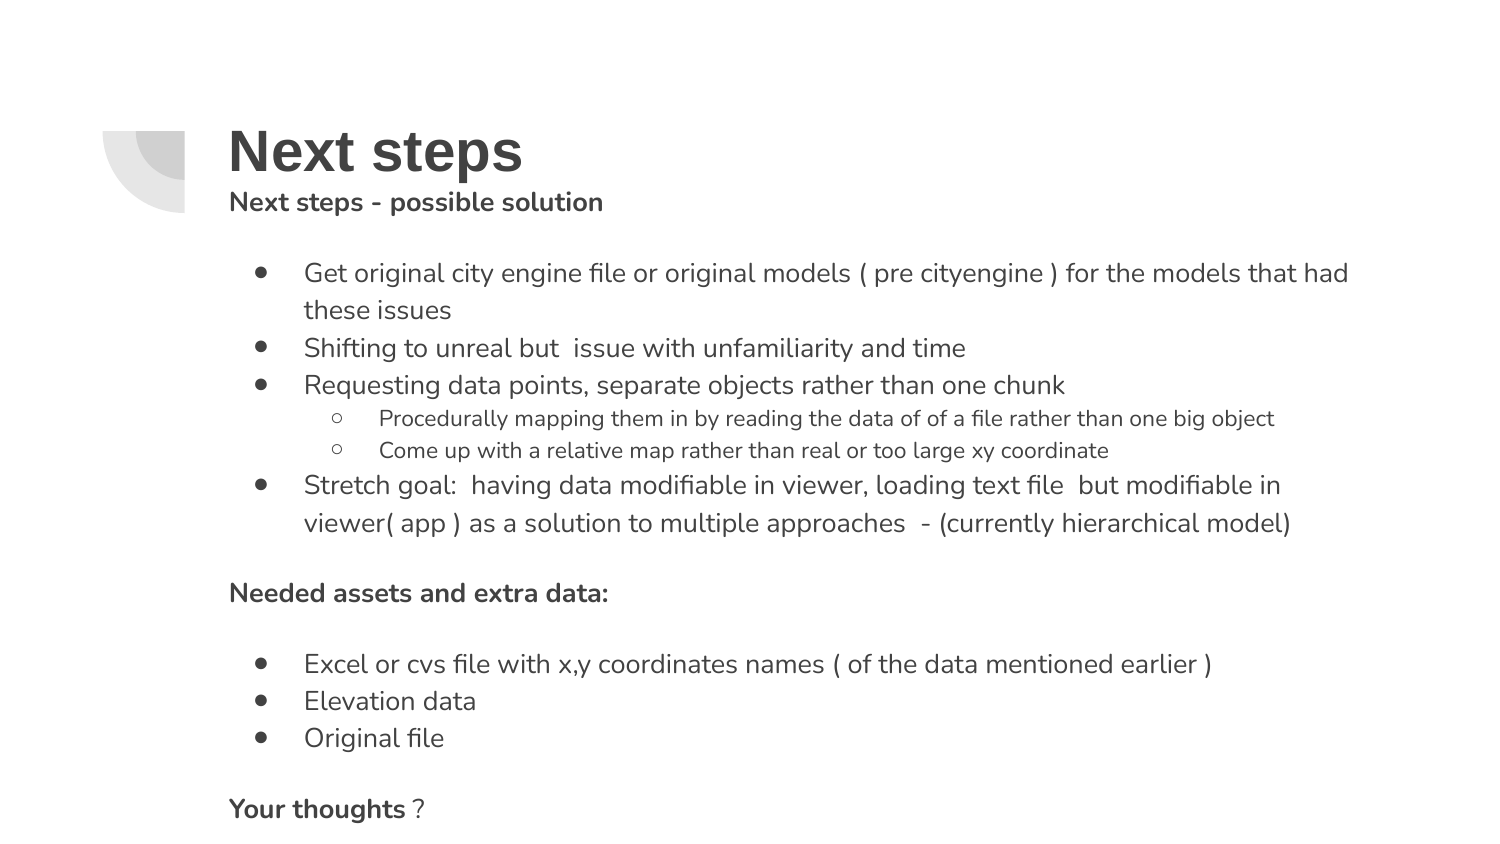

# Next steps
Next steps - possible solution
Get original city engine file or original models ( pre cityengine ) for the models that had these issues
Shifting to unreal but  issue with unfamiliarity and time
Requesting data points, separate objects rather than one chunk
Procedurally mapping them in by reading the data of of a file rather than one big object
Come up with a relative map rather than real or too large xy coordinate
Stretch goal:  having data modifiable in viewer, loading text file  but modifiable in viewer( app ) as a solution to multiple approaches  - (currently hierarchical model)
Needed assets and extra data:
Excel or cvs file with x,y coordinates names ( of the data mentioned earlier )
Elevation data
Original file
Your thoughts ?